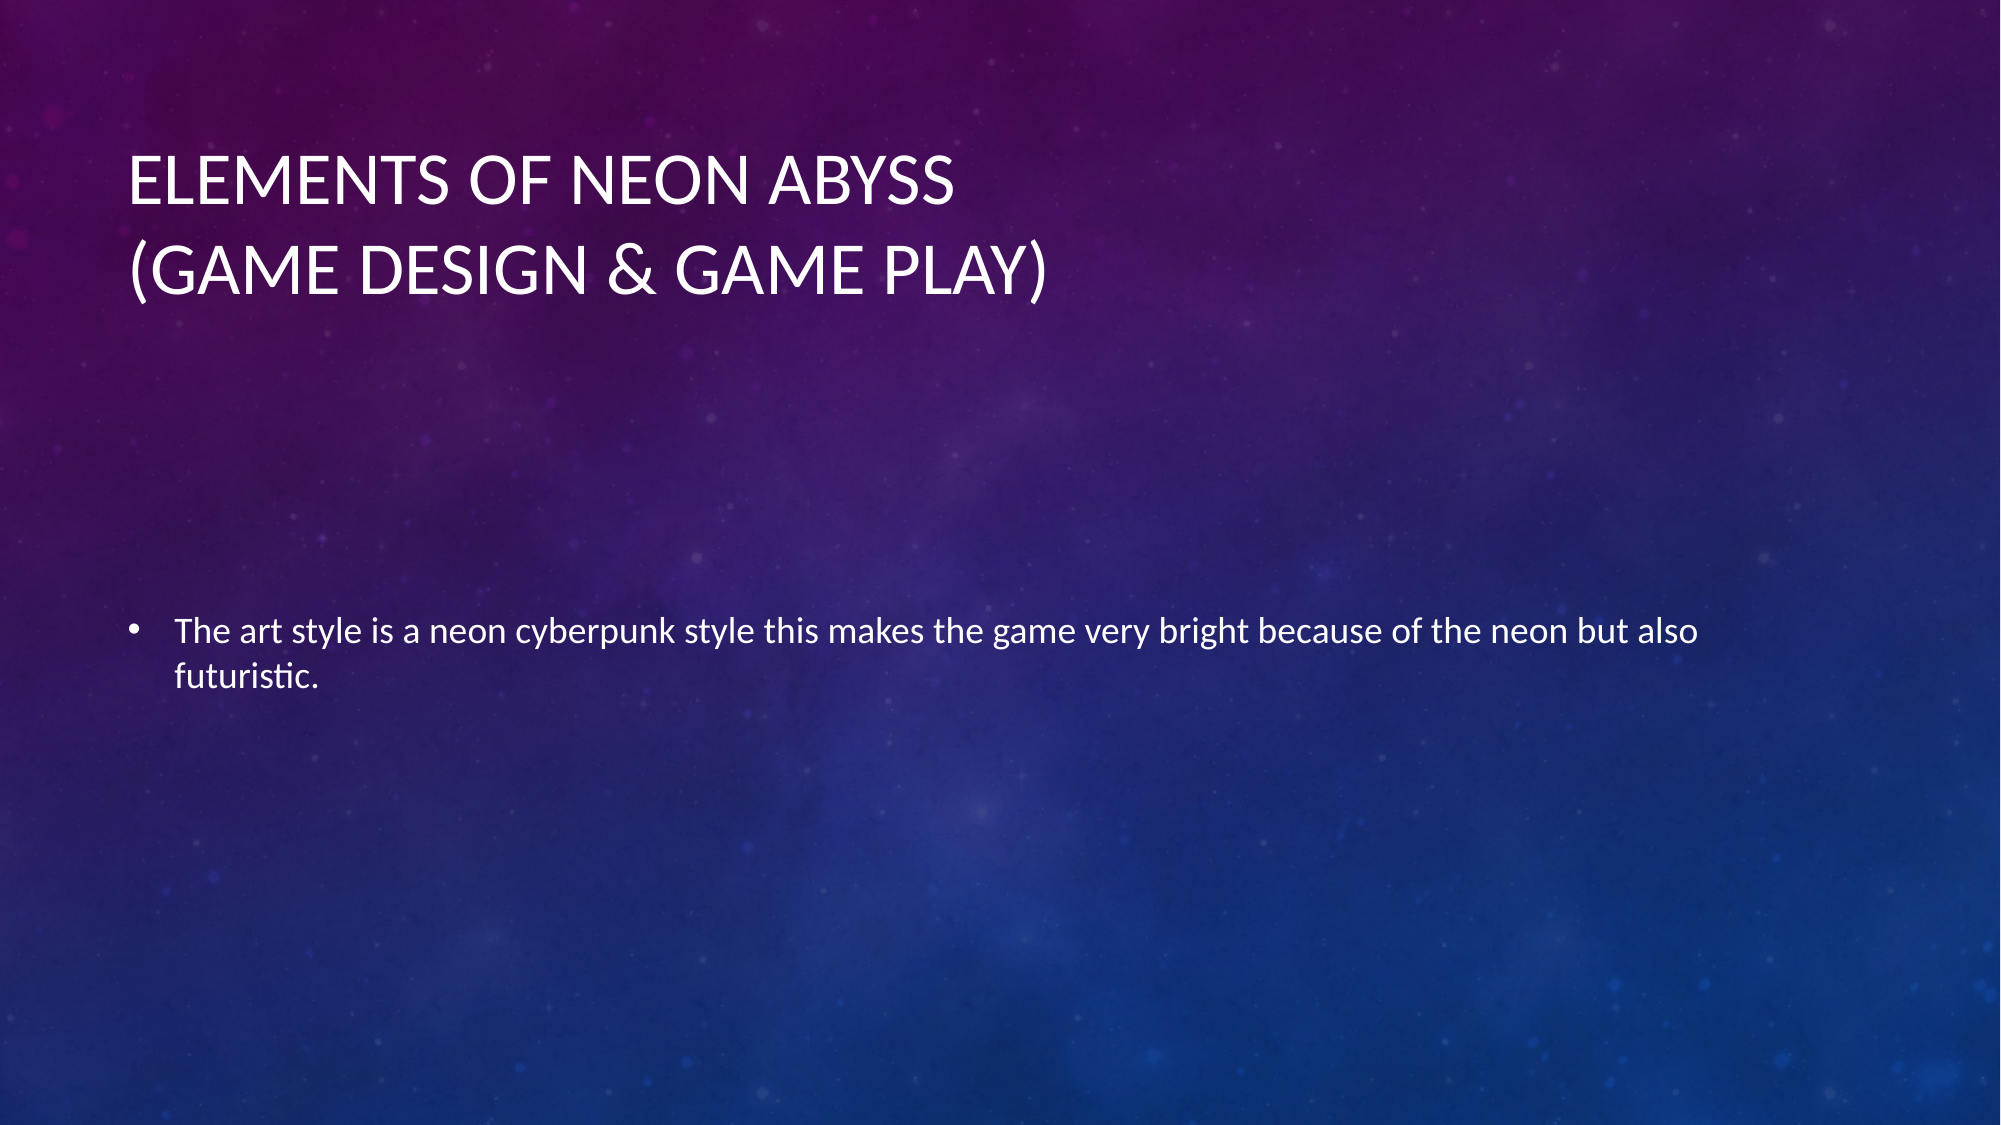

# Elements of Neon Abyss (Game Design & Game Play)
The art style is a neon cyberpunk style this makes the game very bright because of the neon but also futuristic.